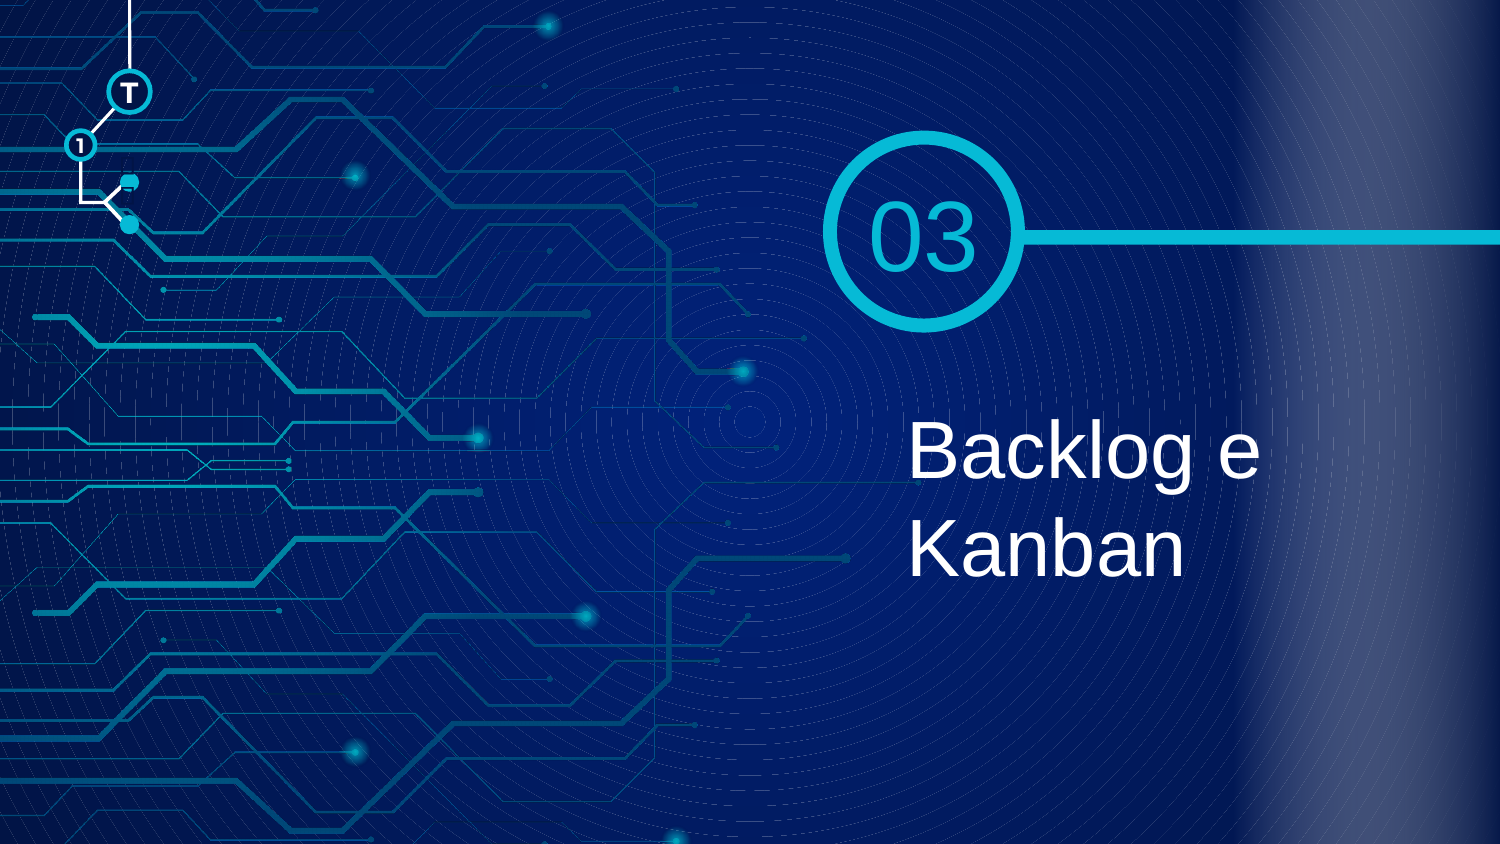

T

1
03
🠺

🠺
# Backlog e Kanban